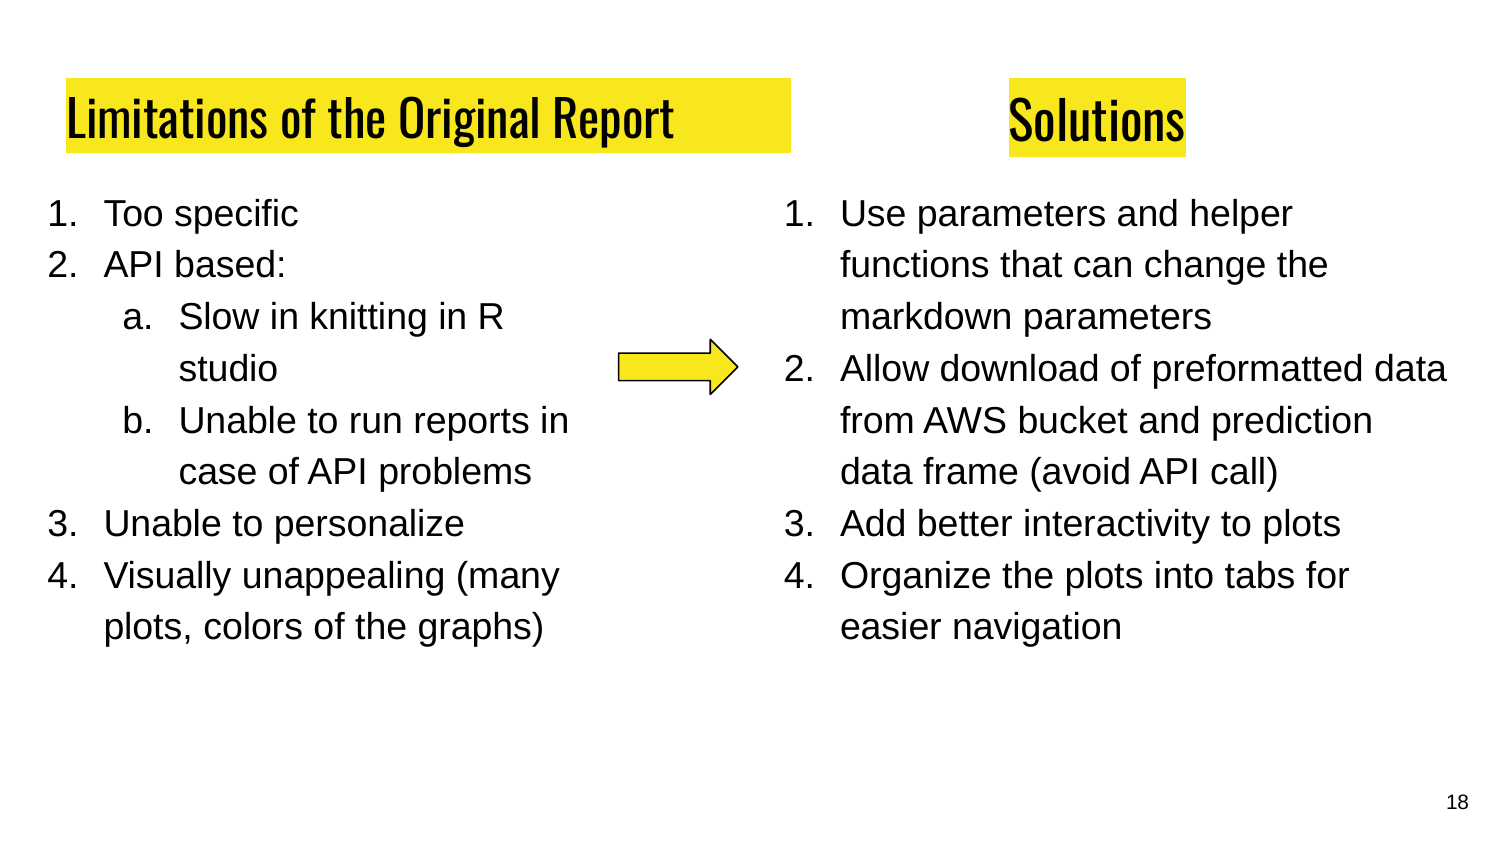

# Limitations of the Original Report
Solutions
Too specific
API based:
Slow in knitting in R studio
Unable to run reports in case of API problems
Unable to personalize
Visually unappealing (many plots, colors of the graphs)
Use parameters and helper functions that can change the markdown parameters
Allow download of preformatted data from AWS bucket and prediction data frame (avoid API call)
Add better interactivity to plots
Organize the plots into tabs for easier navigation

18